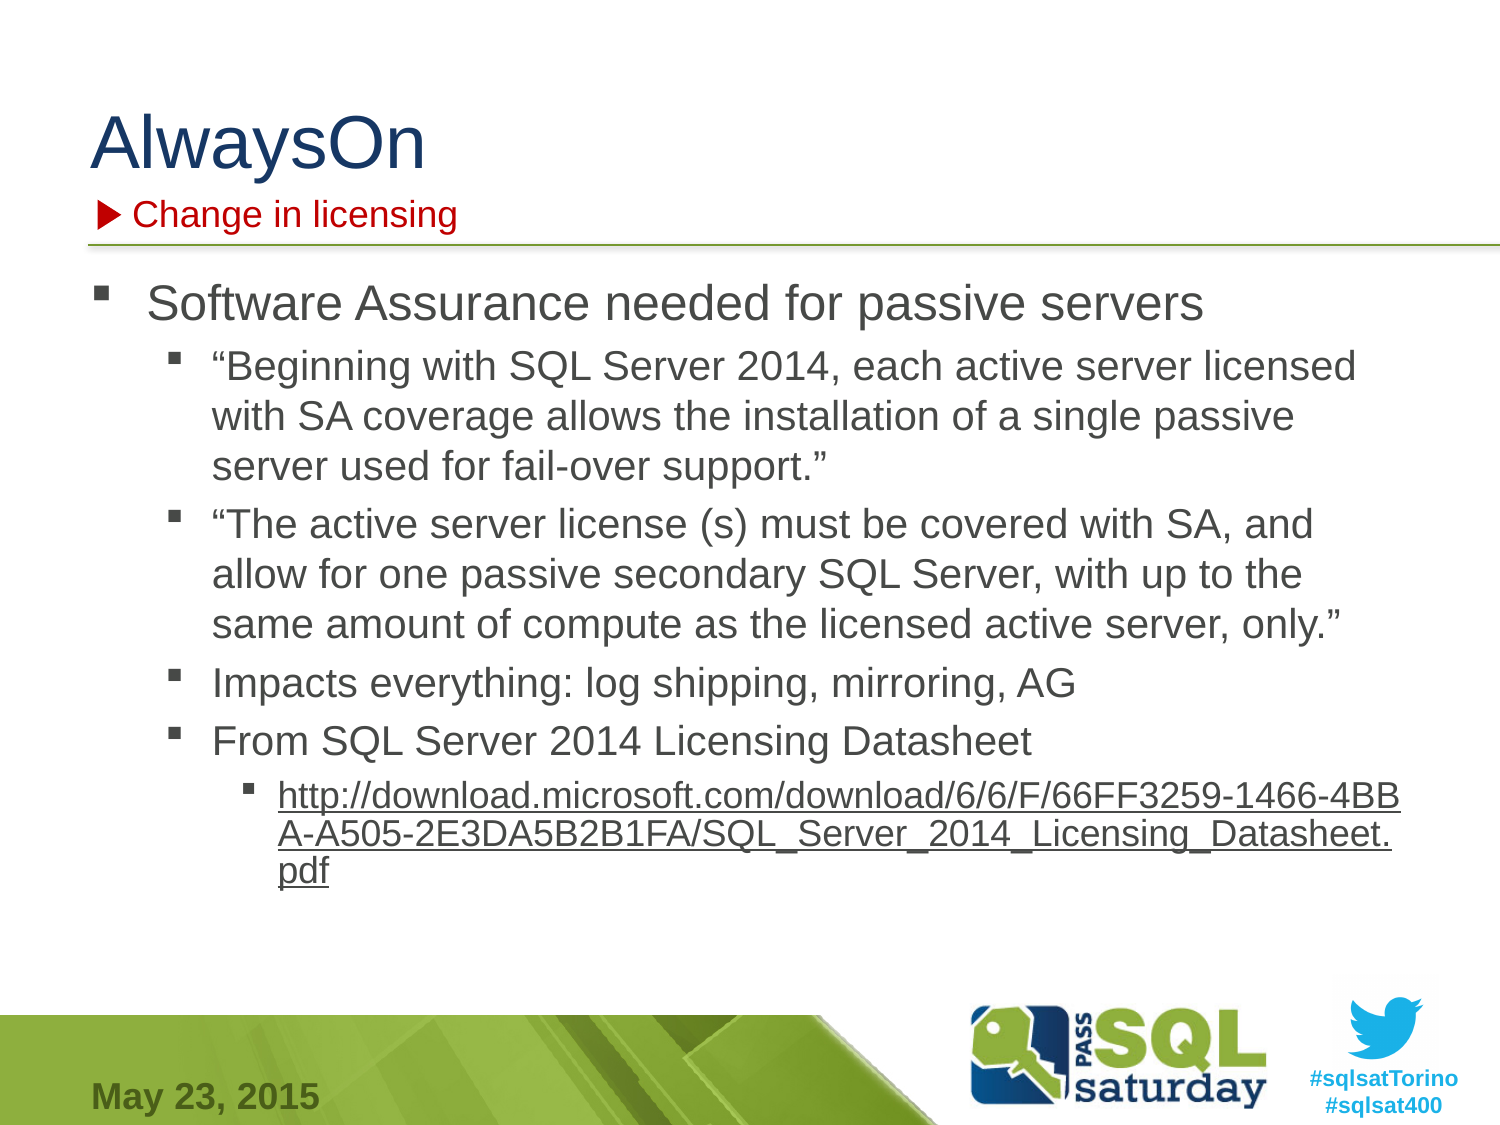

# AlwaysOn
Change in licensing
Software Assurance needed for passive servers
“Beginning with SQL Server 2014, each active server licensed with SA coverage allows the installation of a single passive server used for fail-over support.”
“The active server license (s) must be covered with SA, and allow for one passive secondary SQL Server, with up to the same amount of compute as the licensed active server, only.”
Impacts everything: log shipping, mirroring, AG
From SQL Server 2014 Licensing Datasheet
http://download.microsoft.com/download/6/6/F/66FF3259-1466-4BBA-A505-2E3DA5B2B1FA/SQL_Server_2014_Licensing_Datasheet.pdf